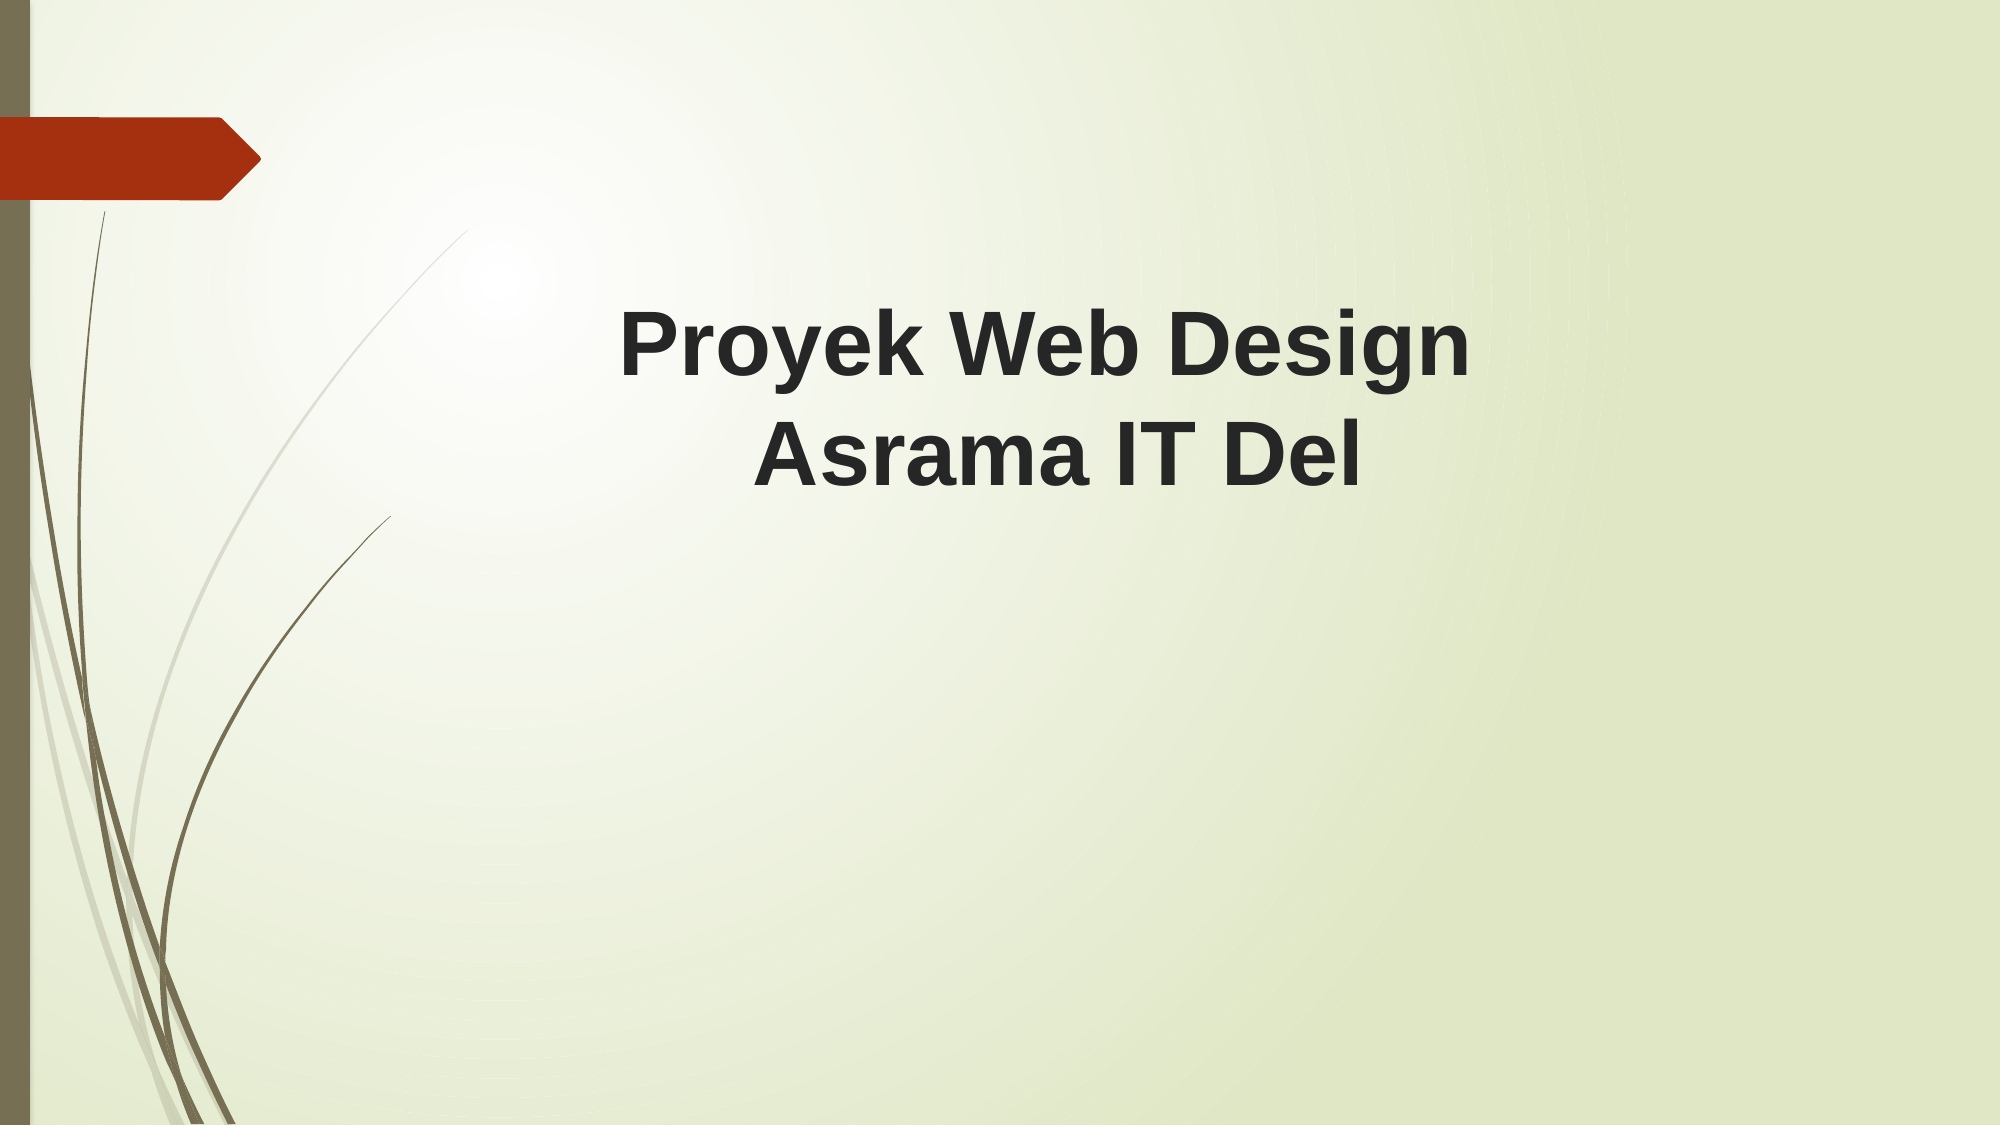

# Proyek Web Design Asrama IT Del